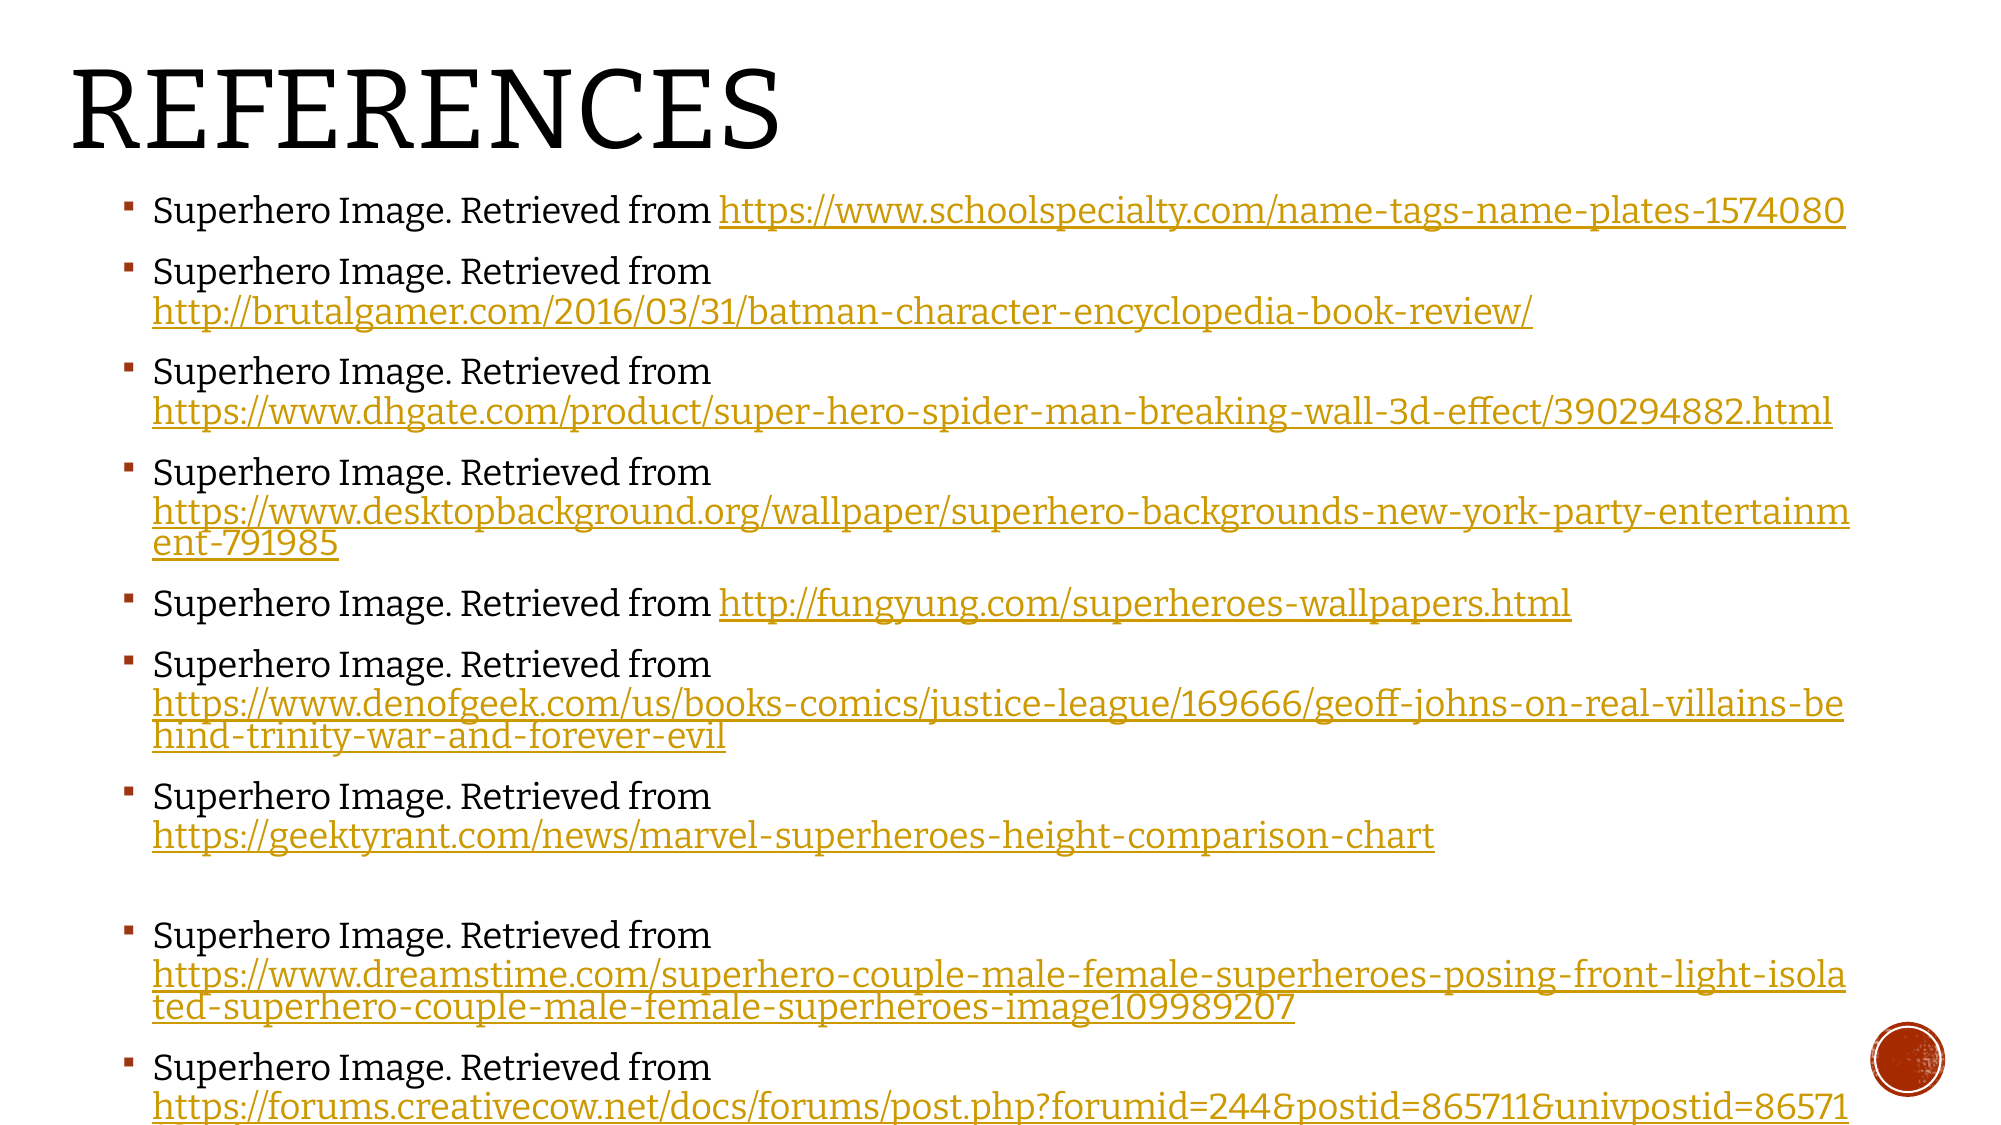

# References
Superhero Image. Retrieved from https://www.schoolspecialty.com/name-tags-name-plates-1574080
Superhero Image. Retrieved from http://brutalgamer.com/2016/03/31/batman-character-encyclopedia-book-review/
Superhero Image. Retrieved from https://www.dhgate.com/product/super-hero-spider-man-breaking-wall-3d-effect/390294882.html
Superhero Image. Retrieved from https://www.desktopbackground.org/wallpaper/superhero-backgrounds-new-york-party-entertainment-791985
Superhero Image. Retrieved from http://fungyung.com/superheroes-wallpapers.html
Superhero Image. Retrieved from https://www.denofgeek.com/us/books-comics/justice-league/169666/geoff-johns-on-real-villains-behind-trinity-war-and-forever-evil
Superhero Image. Retrieved from https://geektyrant.com/news/marvel-superheroes-height-comparison-chart
Superhero Image. Retrieved from https://www.dreamstime.com/superhero-couple-male-female-superheroes-posing-front-light-isolated-superhero-couple-male-female-superheroes-image109989207
Superhero Image. Retrieved from https://forums.creativecow.net/docs/forums/post.php?forumid=244&postid=865711&univpostid=865711&pview=t